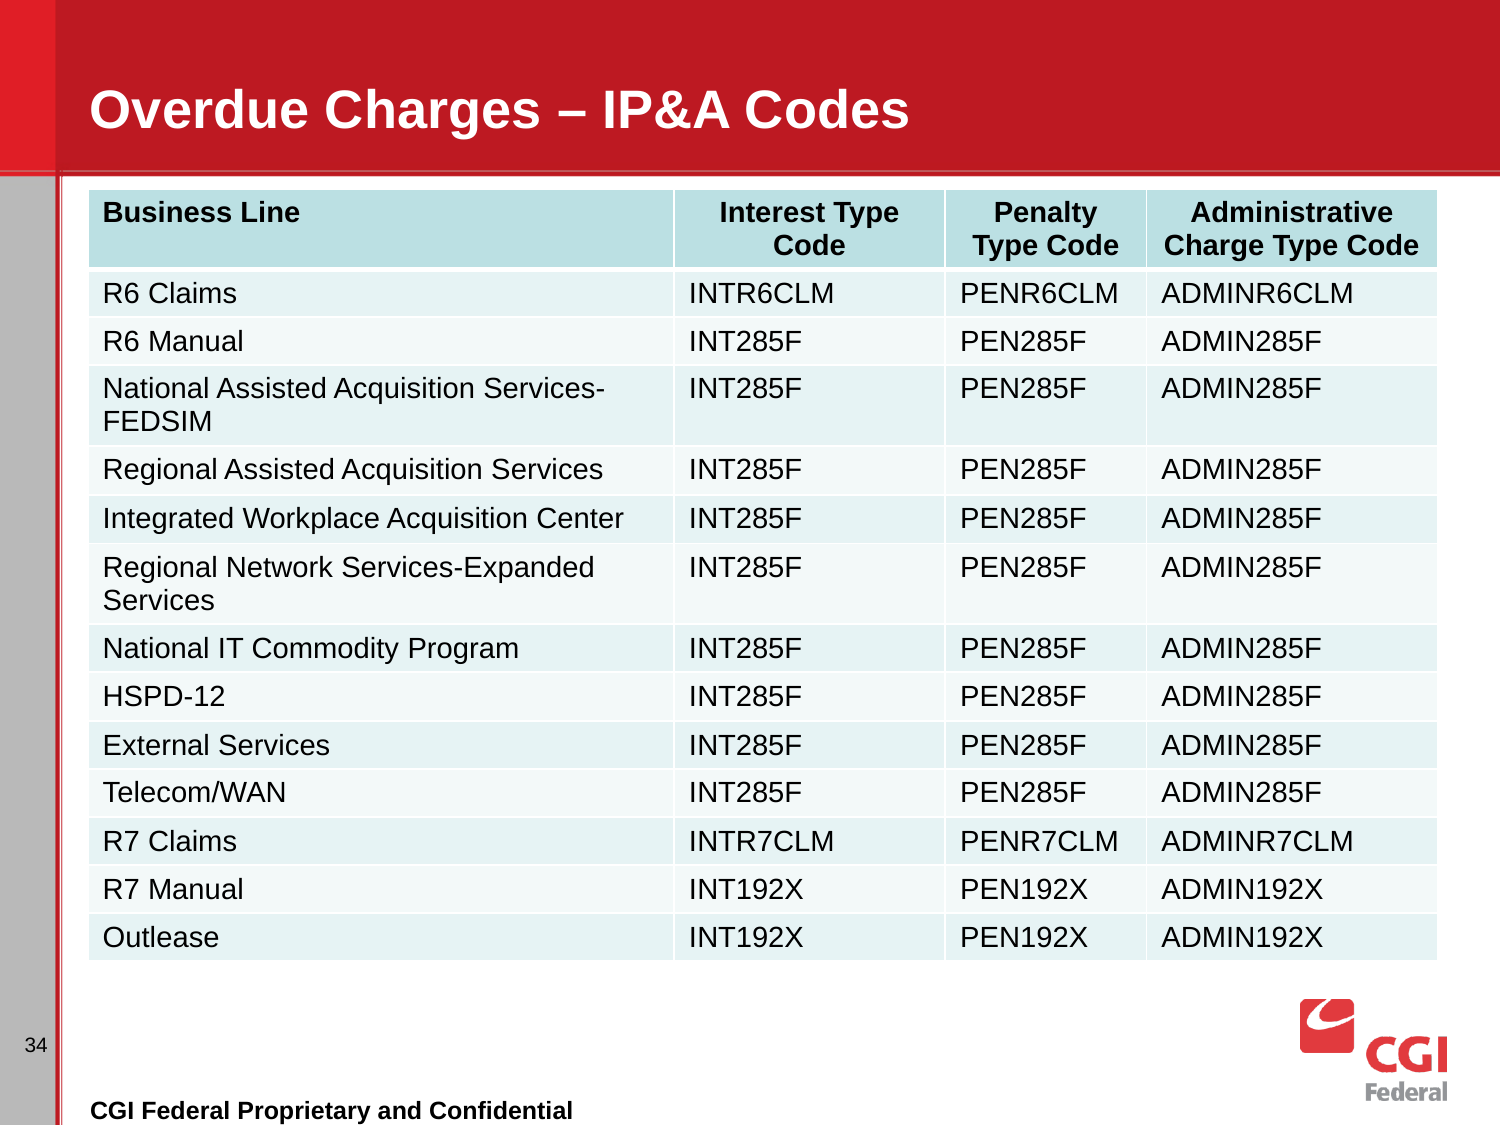

# Overdue Charges – IP&A Codes
| Business Line | Interest Type Code | Penalty Type Code | Administrative Charge Type Code |
| --- | --- | --- | --- |
| R6 Claims | INTR6CLM | PENR6CLM | ADMINR6CLM |
| R6 Manual | INT285F | PEN285F | ADMIN285F |
| National Assisted Acquisition Services-FEDSIM | INT285F | PEN285F | ADMIN285F |
| Regional Assisted Acquisition Services | INT285F | PEN285F | ADMIN285F |
| Integrated Workplace Acquisition Center | INT285F | PEN285F | ADMIN285F |
| Regional Network Services-Expanded Services | INT285F | PEN285F | ADMIN285F |
| National IT Commodity Program | INT285F | PEN285F | ADMIN285F |
| HSPD-12 | INT285F | PEN285F | ADMIN285F |
| External Services | INT285F | PEN285F | ADMIN285F |
| Telecom/WAN | INT285F | PEN285F | ADMIN285F |
| R7 Claims | INTR7CLM | PENR7CLM | ADMINR7CLM |
| R7 Manual | INT192X | PEN192X | ADMIN192X |
| Outlease | INT192X | PEN192X | ADMIN192X |
34
CGI Federal Proprietary and Confidential